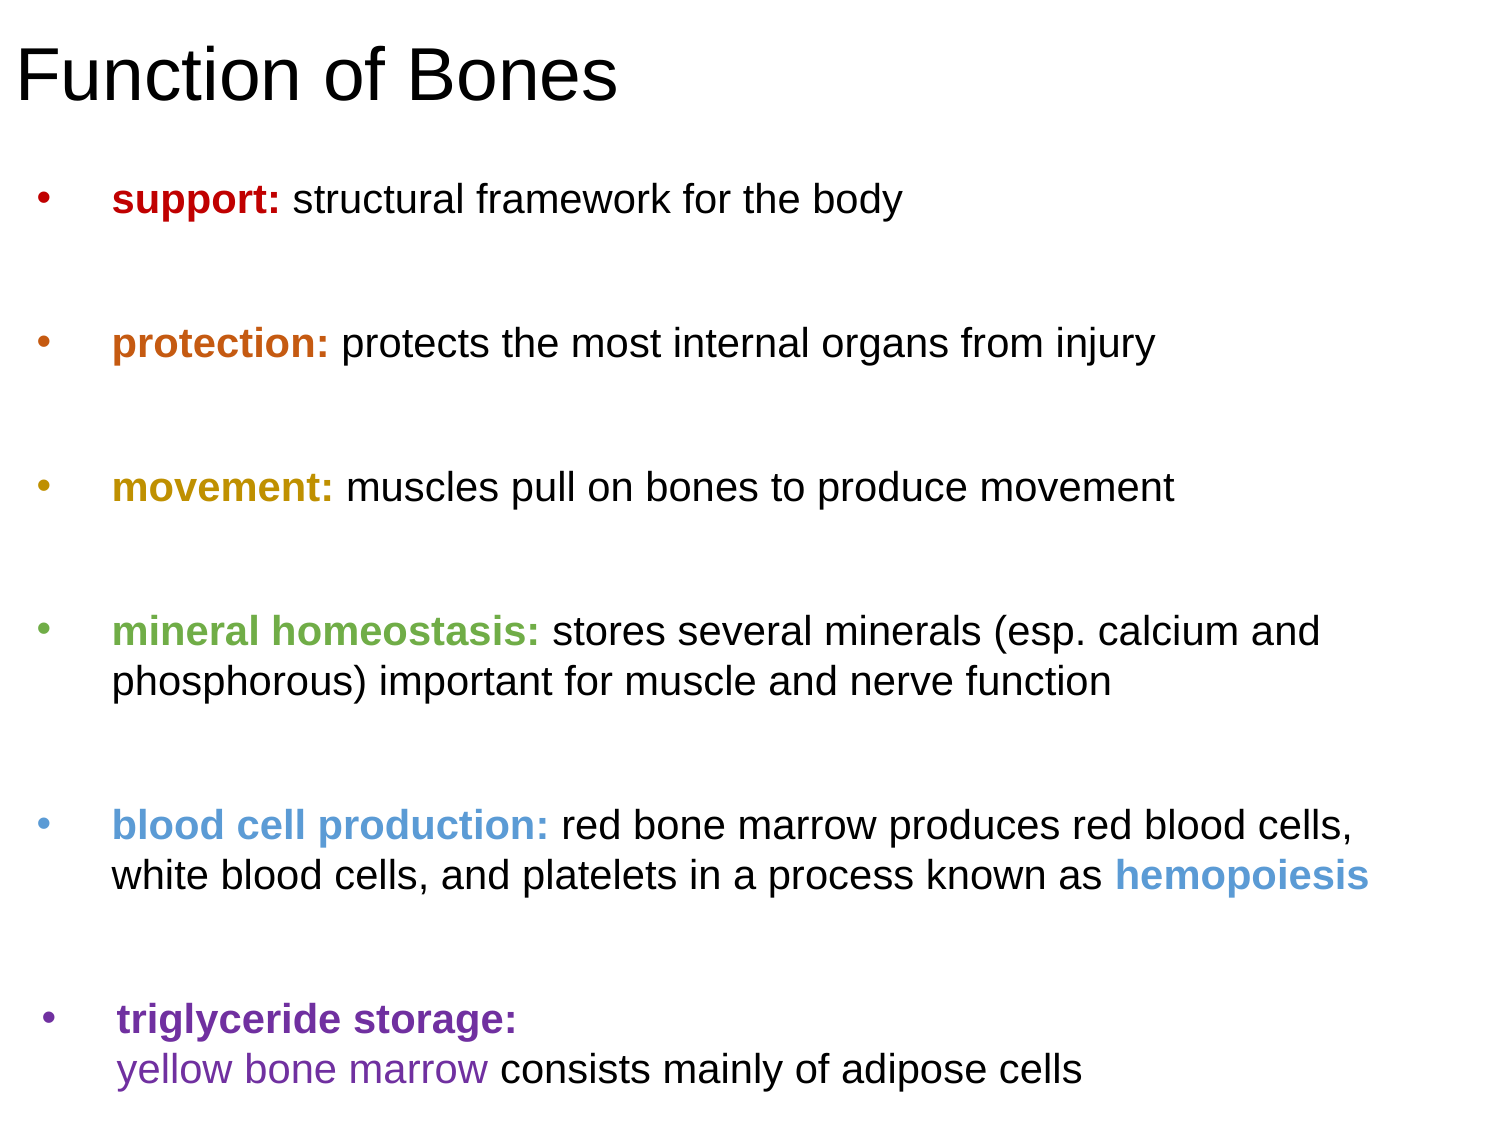

# Function of Bones
support: structural framework for the body
protection: protects the most internal organs from injury
movement: muscles pull on bones to produce movement
mineral homeostasis: stores several minerals (esp. calcium and phosphorous) important for muscle and nerve function
blood cell production: red bone marrow produces red blood cells, white blood cells, and platelets in a process known as hemopoiesis
triglyceride storage:
yellow bone marrow consists mainly of adipose cells